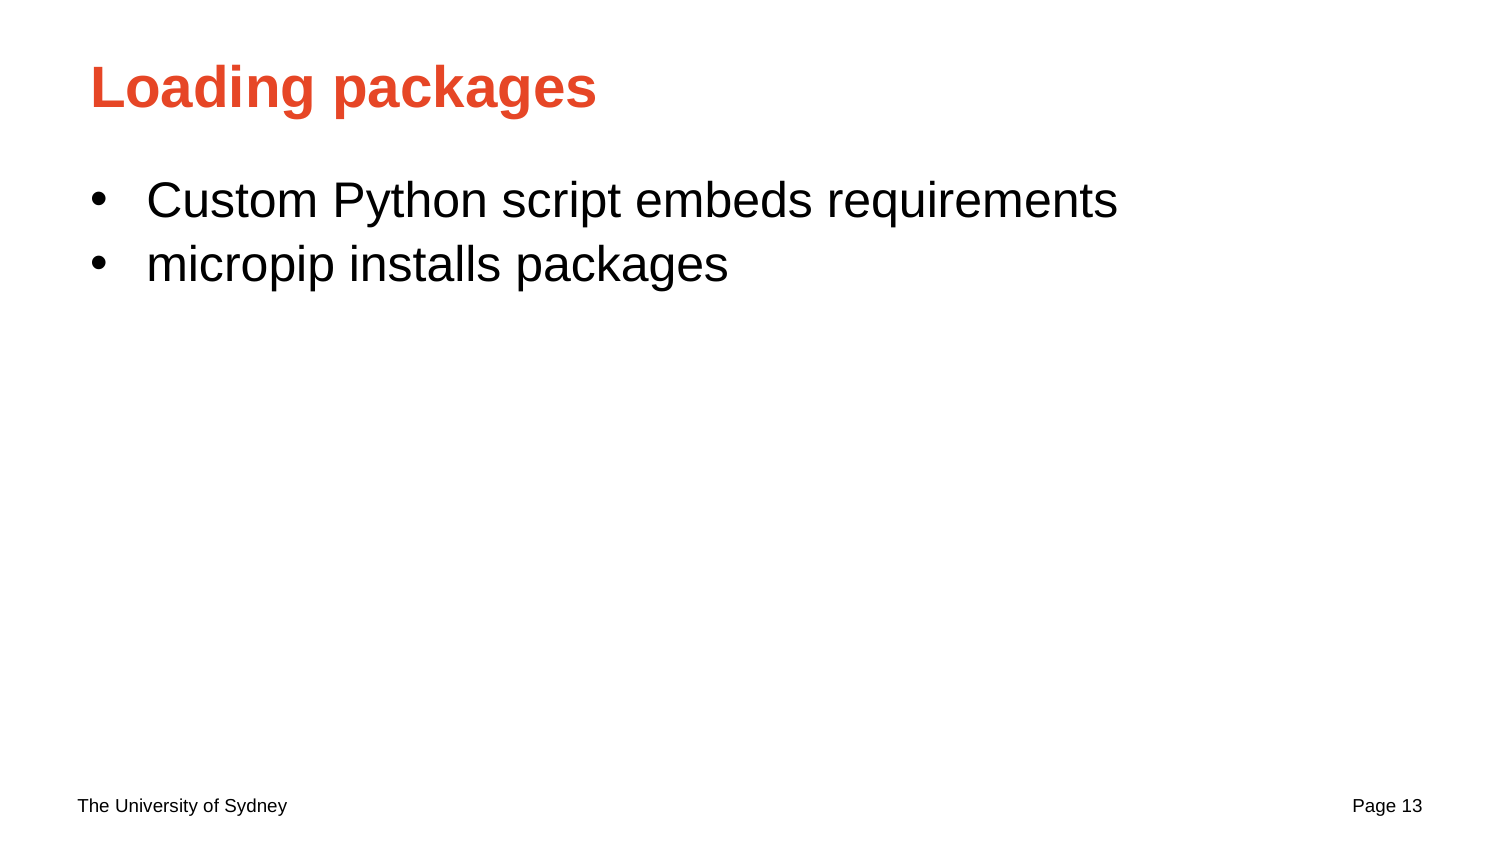

# Loading packages
Custom Python script embeds requirements
micropip installs packages